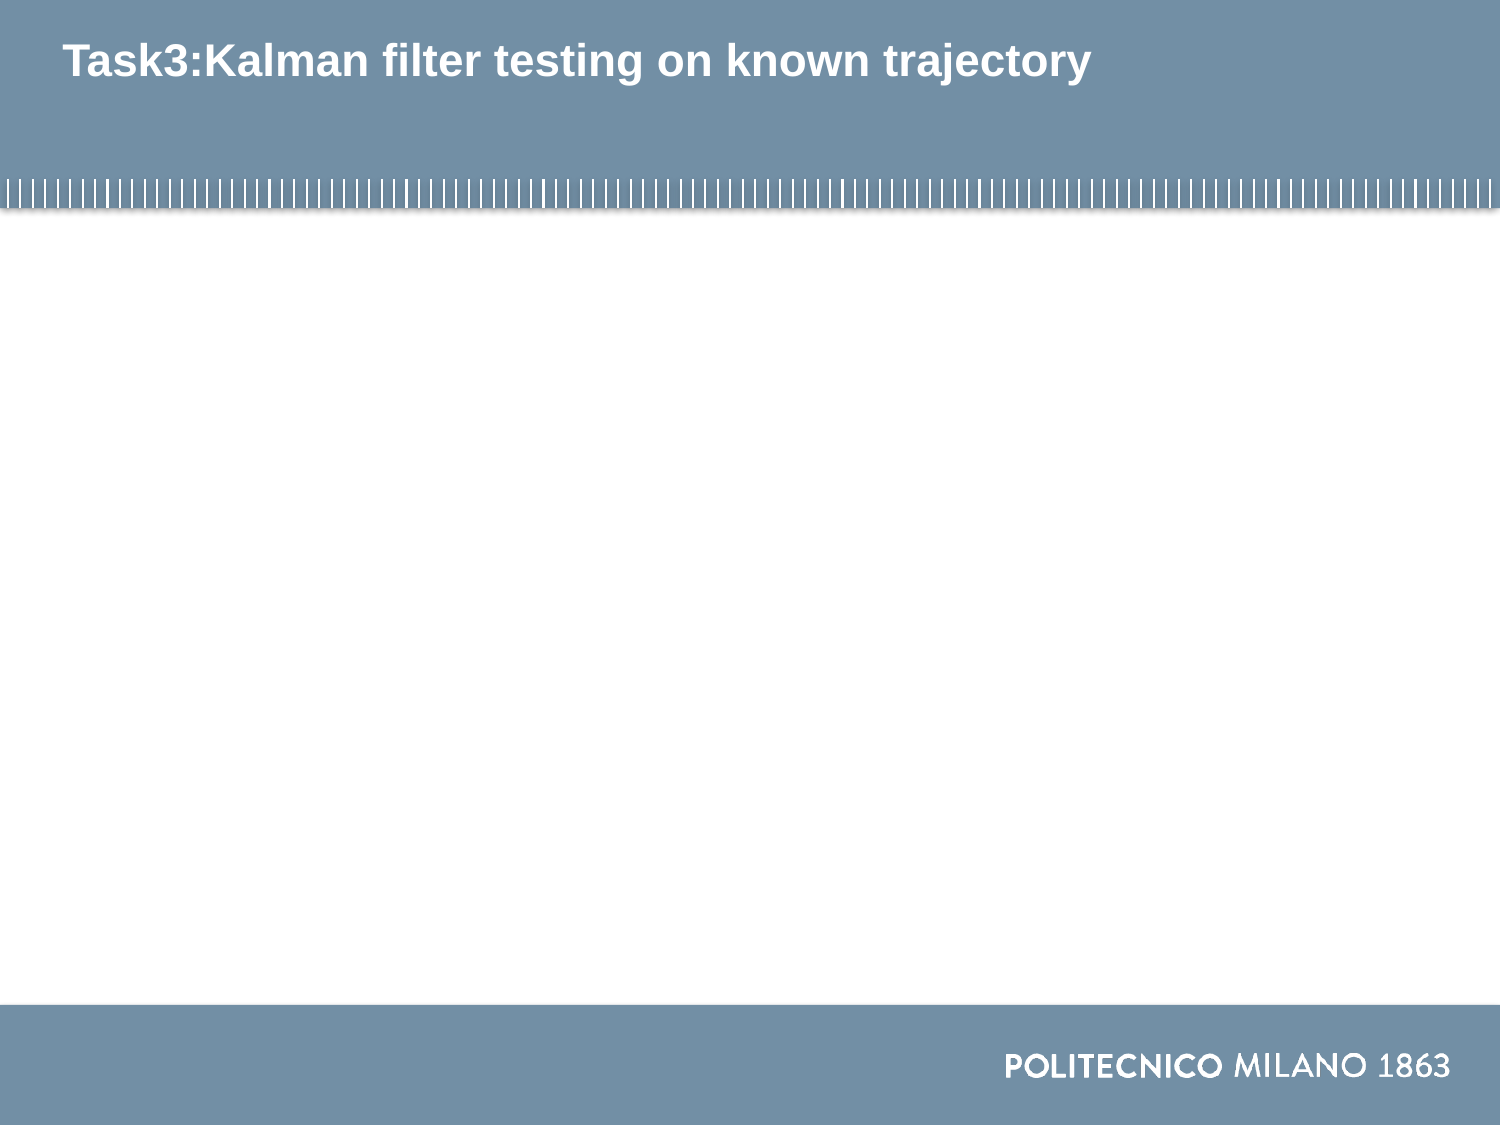

# Task3:Kalman filter testing on known trajectory